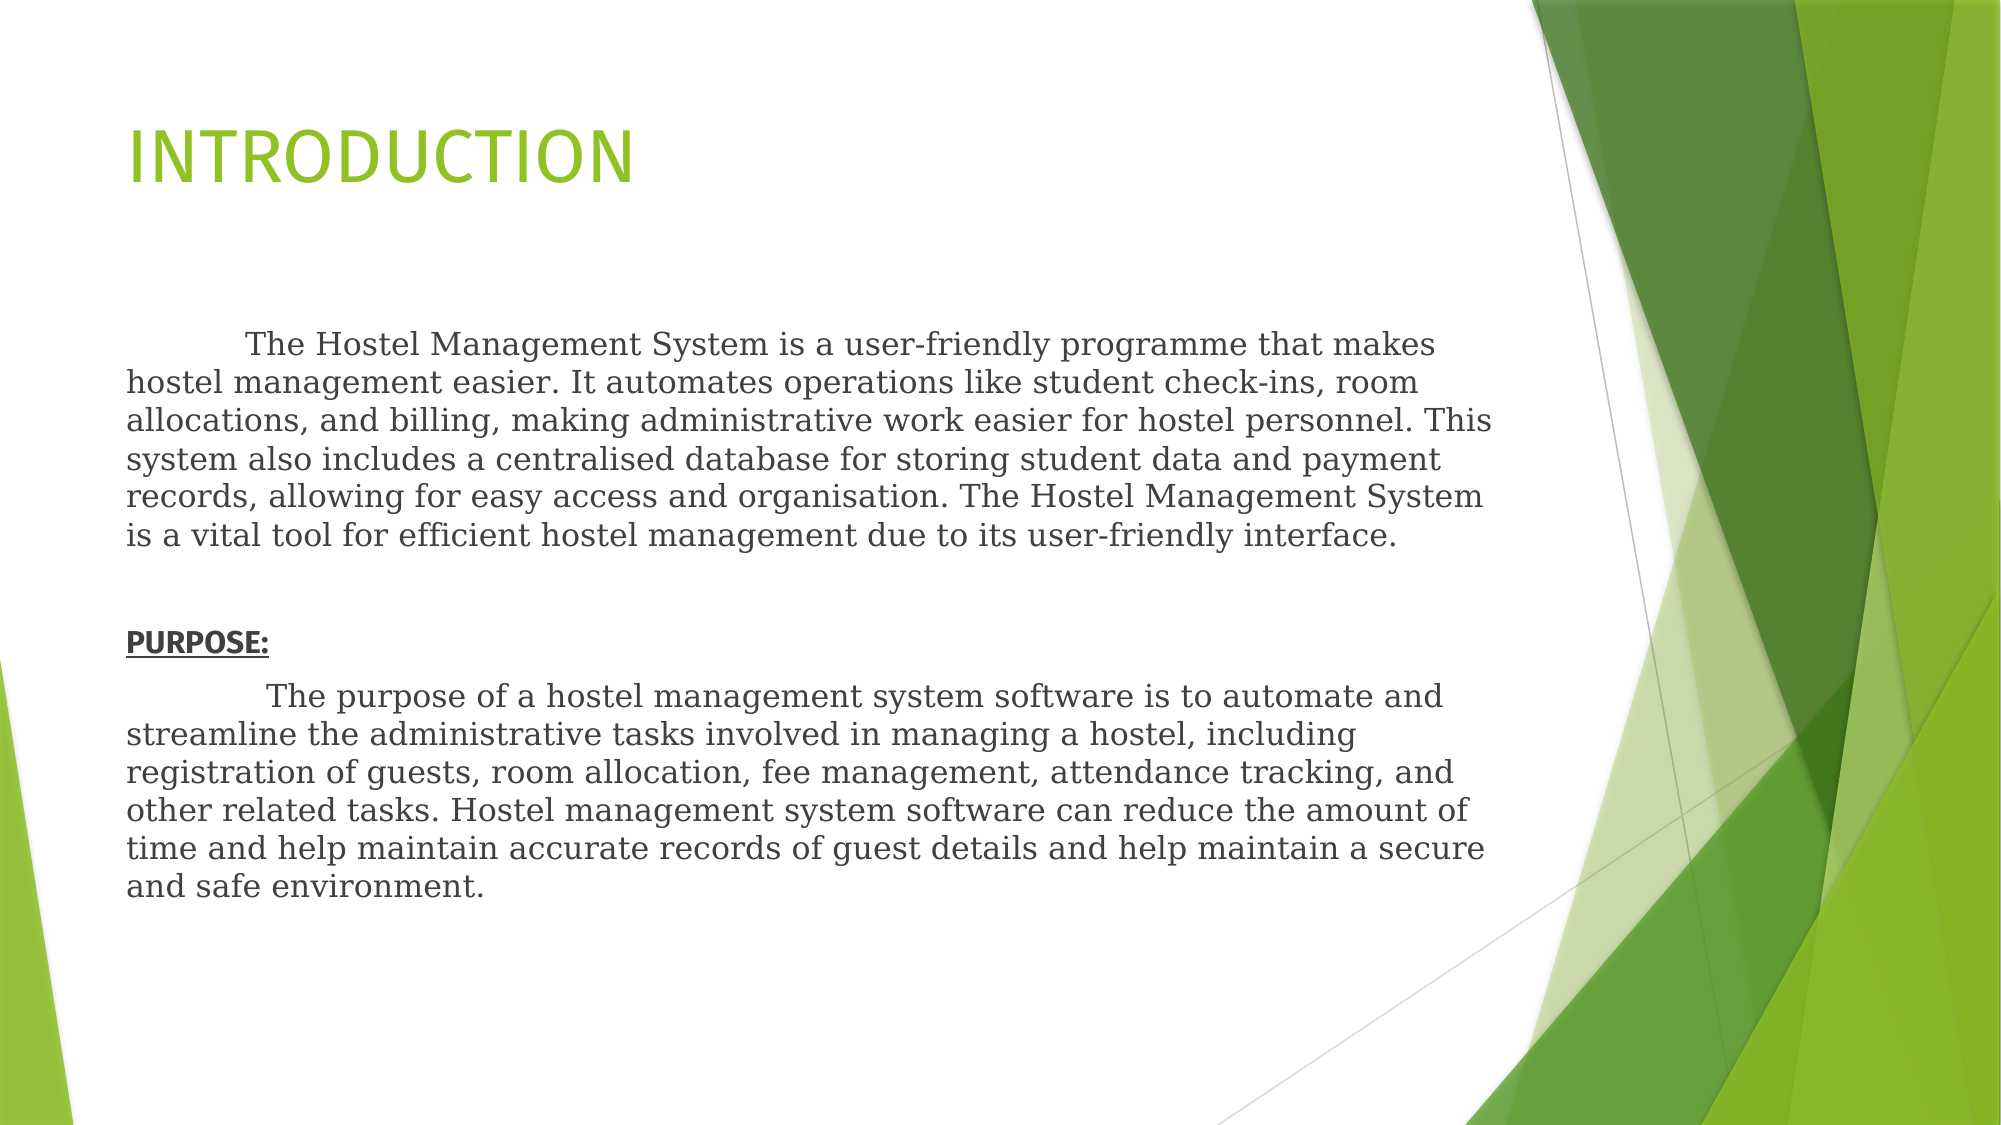

# INTRODUCTION
              The Hostel Management System is a user-friendly programme that makes hostel management easier. It automates operations like student check-ins, room allocations, and billing, making administrative work easier for hostel personnel. This system also includes a centralised database for storing student data and payment records, allowing for easy access and organisation. The Hostel Management System is a vital tool for efficient hostel management due to its user-friendly interface.

PURPOSE:
              The purpose of a hostel management system software is to automate and streamline the administrative tasks involved in managing a hostel, including registration of guests, room allocation, fee management, attendance tracking, and other related tasks. Hostel management system software can reduce the amount of time and help maintain accurate records of guest details and help maintain a secure and safe environment.